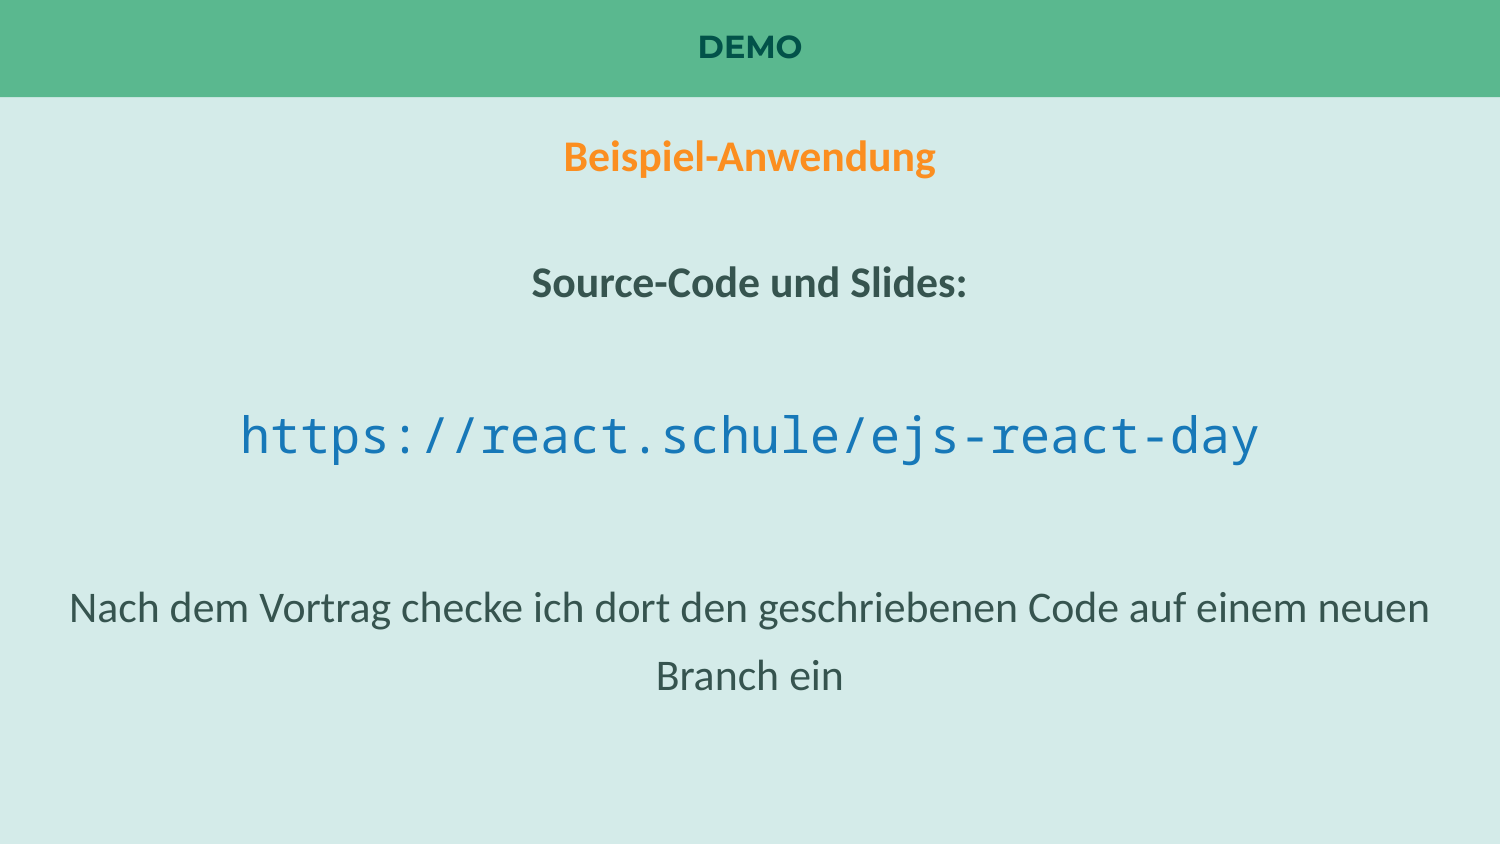

# Demo
Beispiel-Anwendung

Source-Code und Slides:

https://react.schule/ejs-react-day

Nach dem Vortrag checke ich dort den geschriebenen Code auf einem neuen Branch ein